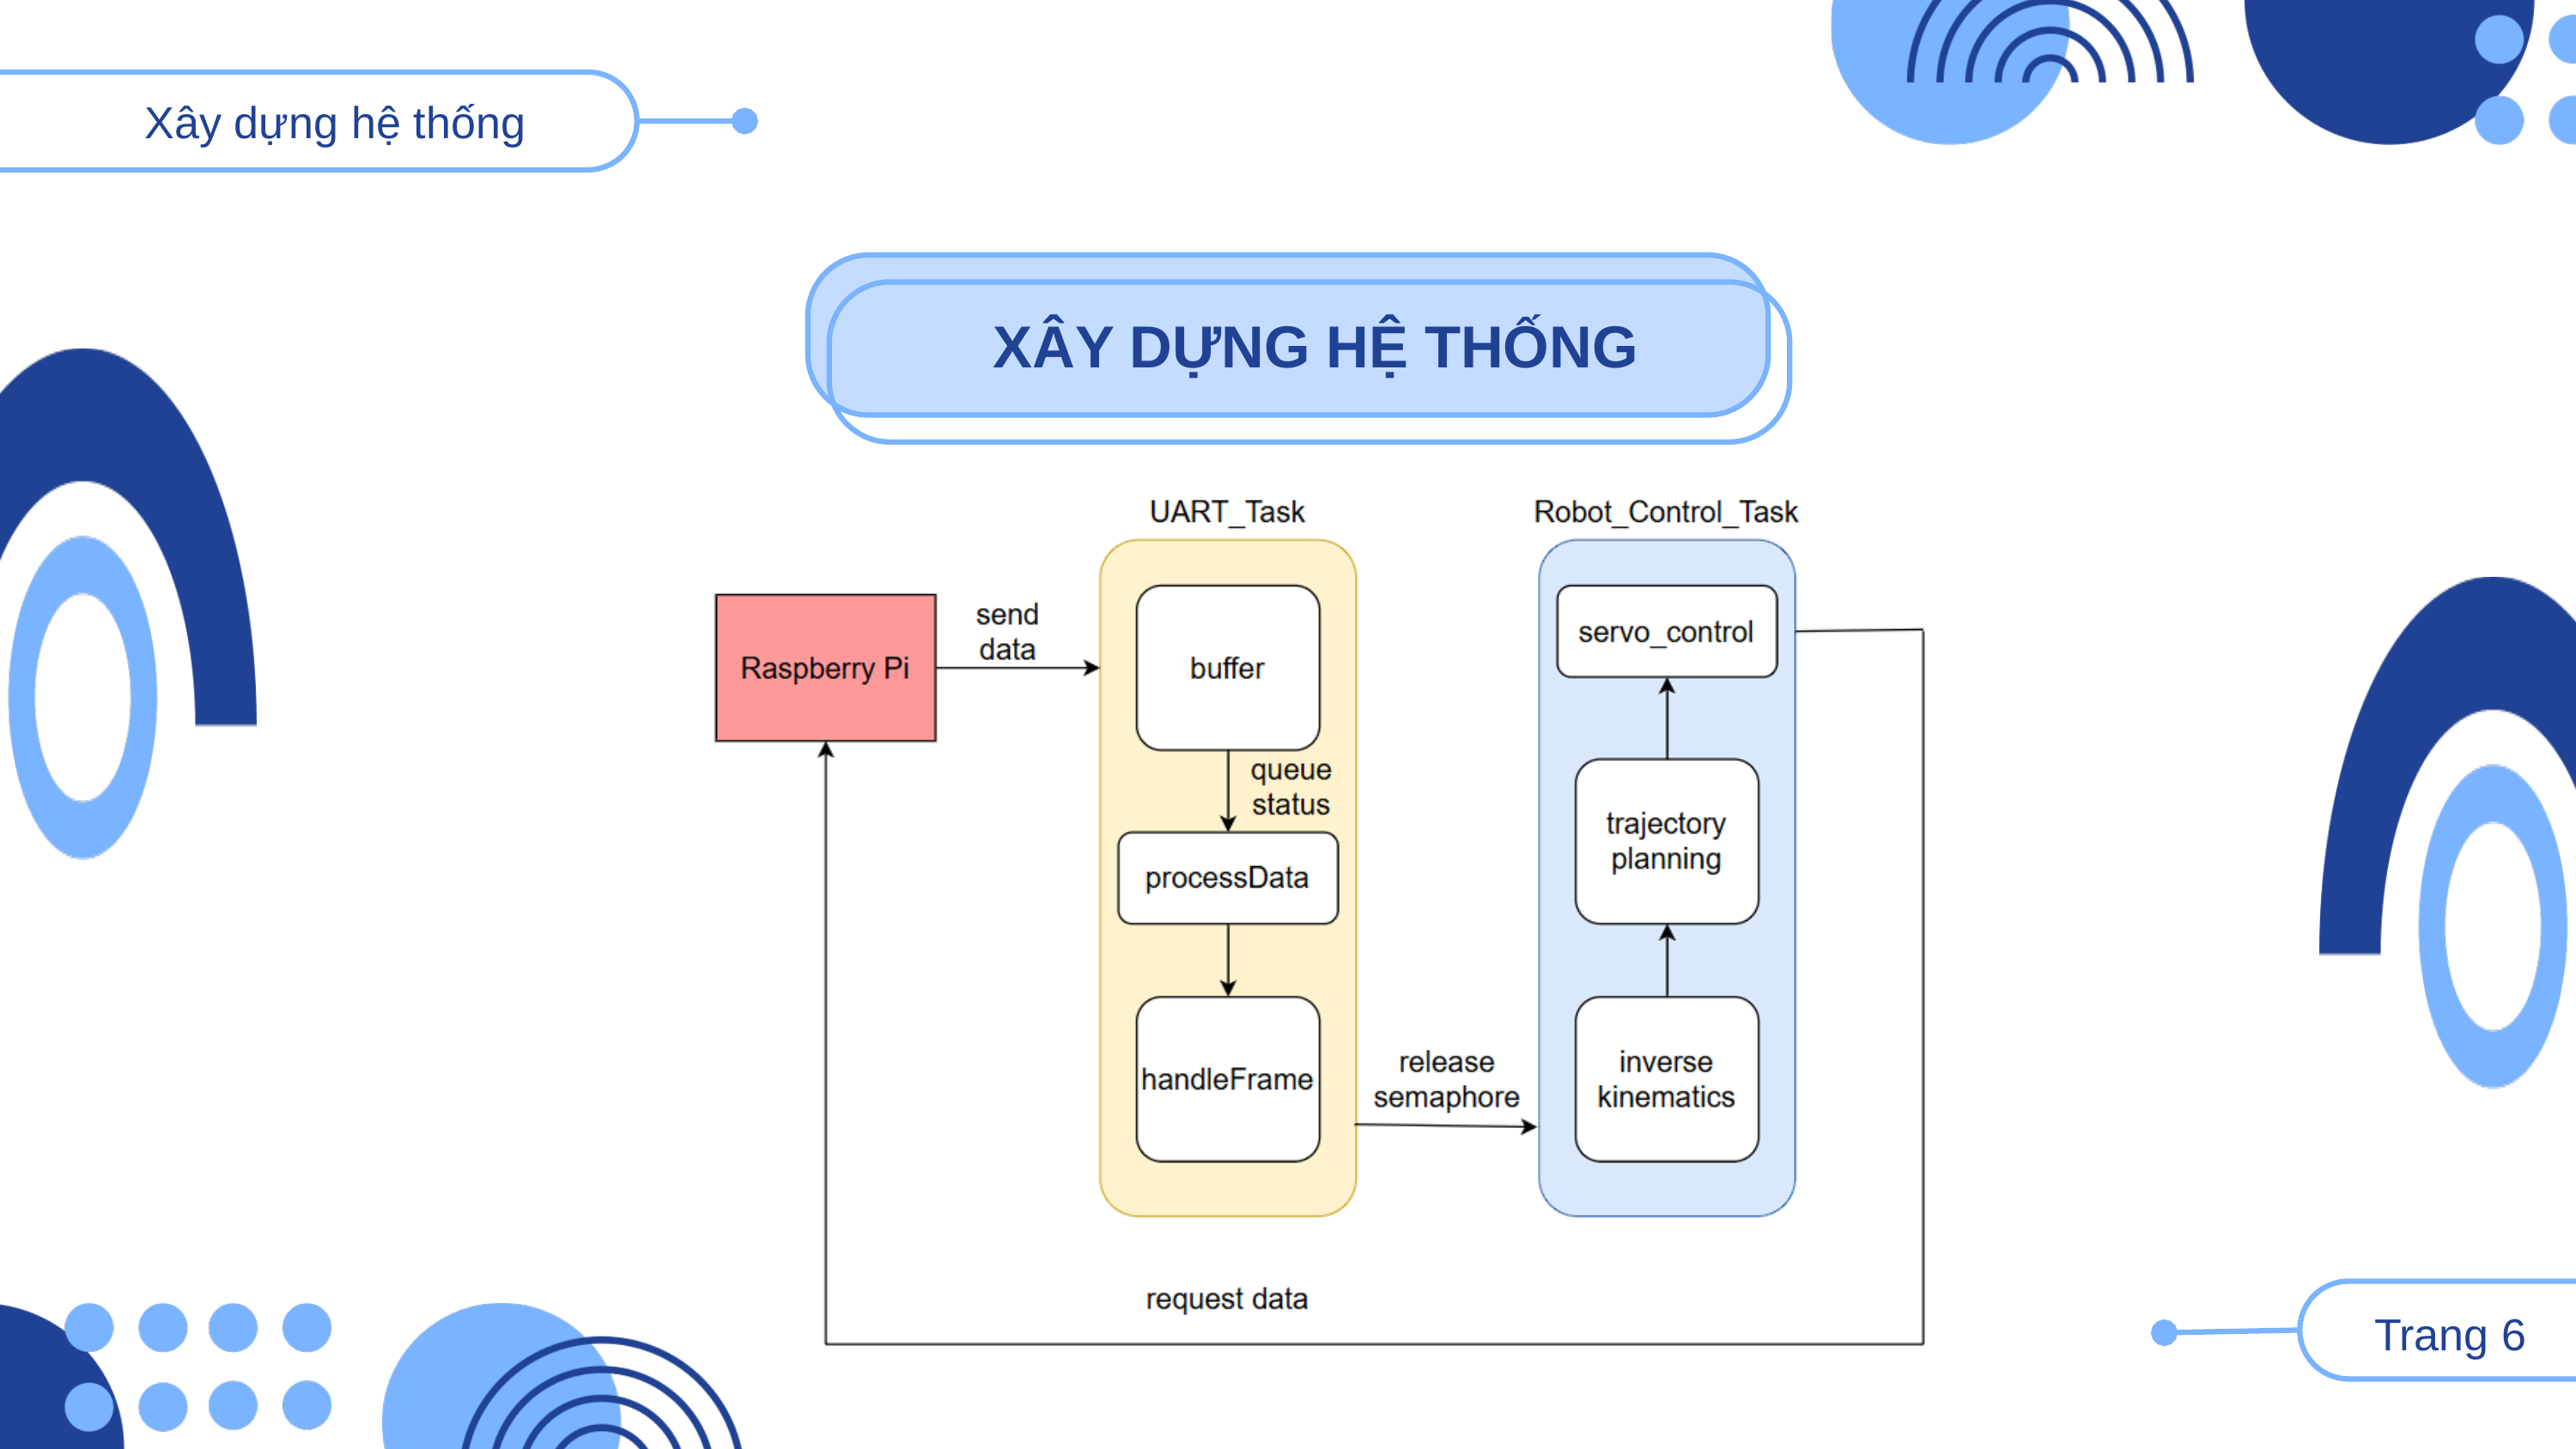

Xây dựng hệ thống

XÂY DỰNG HỆ THỐNG

 Trang 6